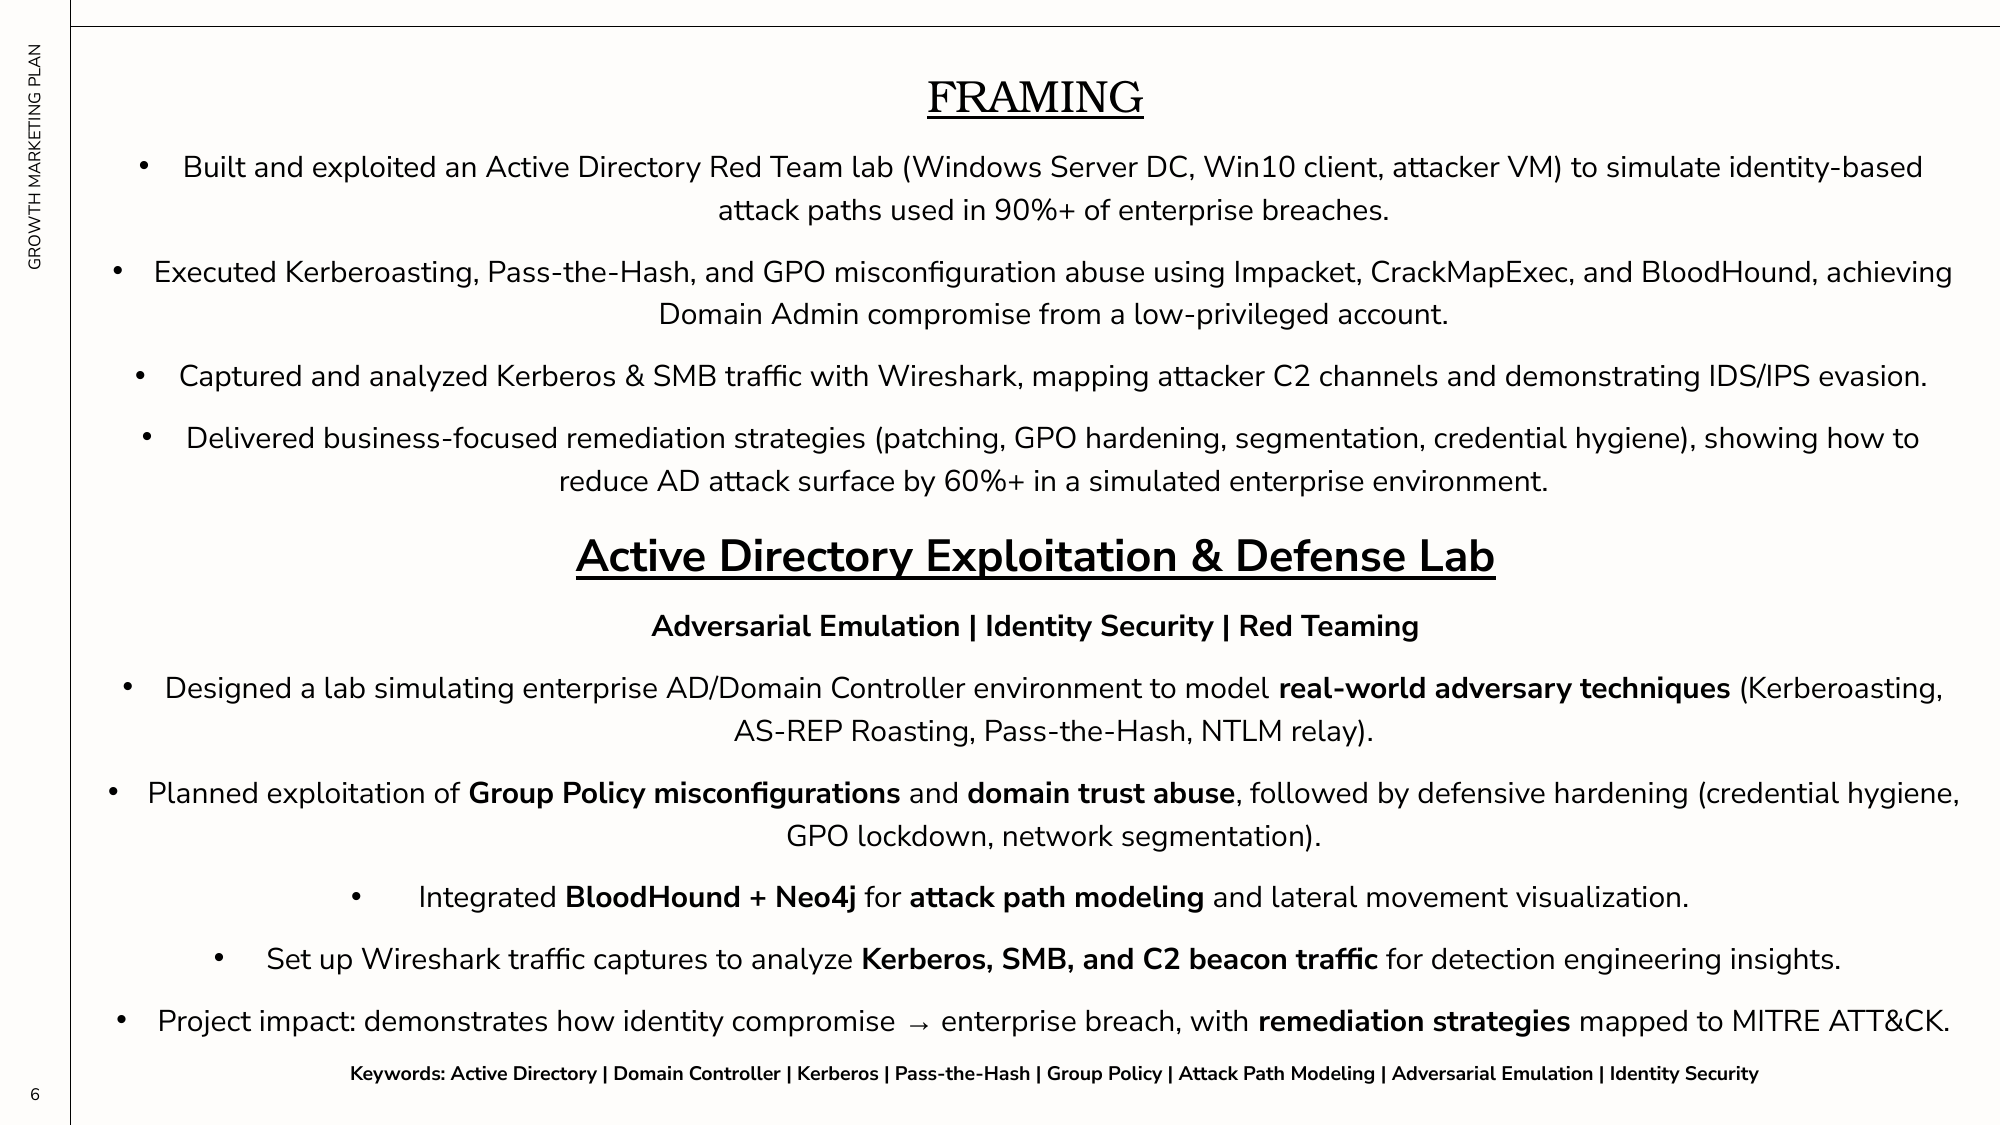

FRAMING
Built and exploited an Active Directory Red Team lab (Windows Server DC, Win10 client, attacker VM) to simulate identity-based attack paths used in 90%+ of enterprise breaches.
Executed Kerberoasting, Pass-the-Hash, and GPO misconfiguration abuse using Impacket, CrackMapExec, and BloodHound, achieving Domain Admin compromise from a low-privileged account.
Captured and analyzed Kerberos & SMB traffic with Wireshark, mapping attacker C2 channels and demonstrating IDS/IPS evasion.
Delivered business-focused remediation strategies (patching, GPO hardening, segmentation, credential hygiene), showing how to reduce AD attack surface by 60%+ in a simulated enterprise environment.
Active Directory Exploitation & Defense Lab
Adversarial Emulation | Identity Security | Red Teaming
Designed a lab simulating enterprise AD/Domain Controller environment to model real-world adversary techniques (Kerberoasting, AS-REP Roasting, Pass-the-Hash, NTLM relay).
Planned exploitation of Group Policy misconfigurations and domain trust abuse, followed by defensive hardening (credential hygiene, GPO lockdown, network segmentation).
Integrated BloodHound + Neo4j for attack path modeling and lateral movement visualization.
Set up Wireshark traffic captures to analyze Kerberos, SMB, and C2 beacon traffic for detection engineering insights.
Project impact: demonstrates how identity compromise → enterprise breach, with remediation strategies mapped to MITRE ATT&CK.
Keywords: Active Directory | Domain Controller | Kerberos | Pass-the-Hash | Group Policy | Attack Path Modeling | Adversarial Emulation | Identity Security
GROWTH MARKETING PLAN
6